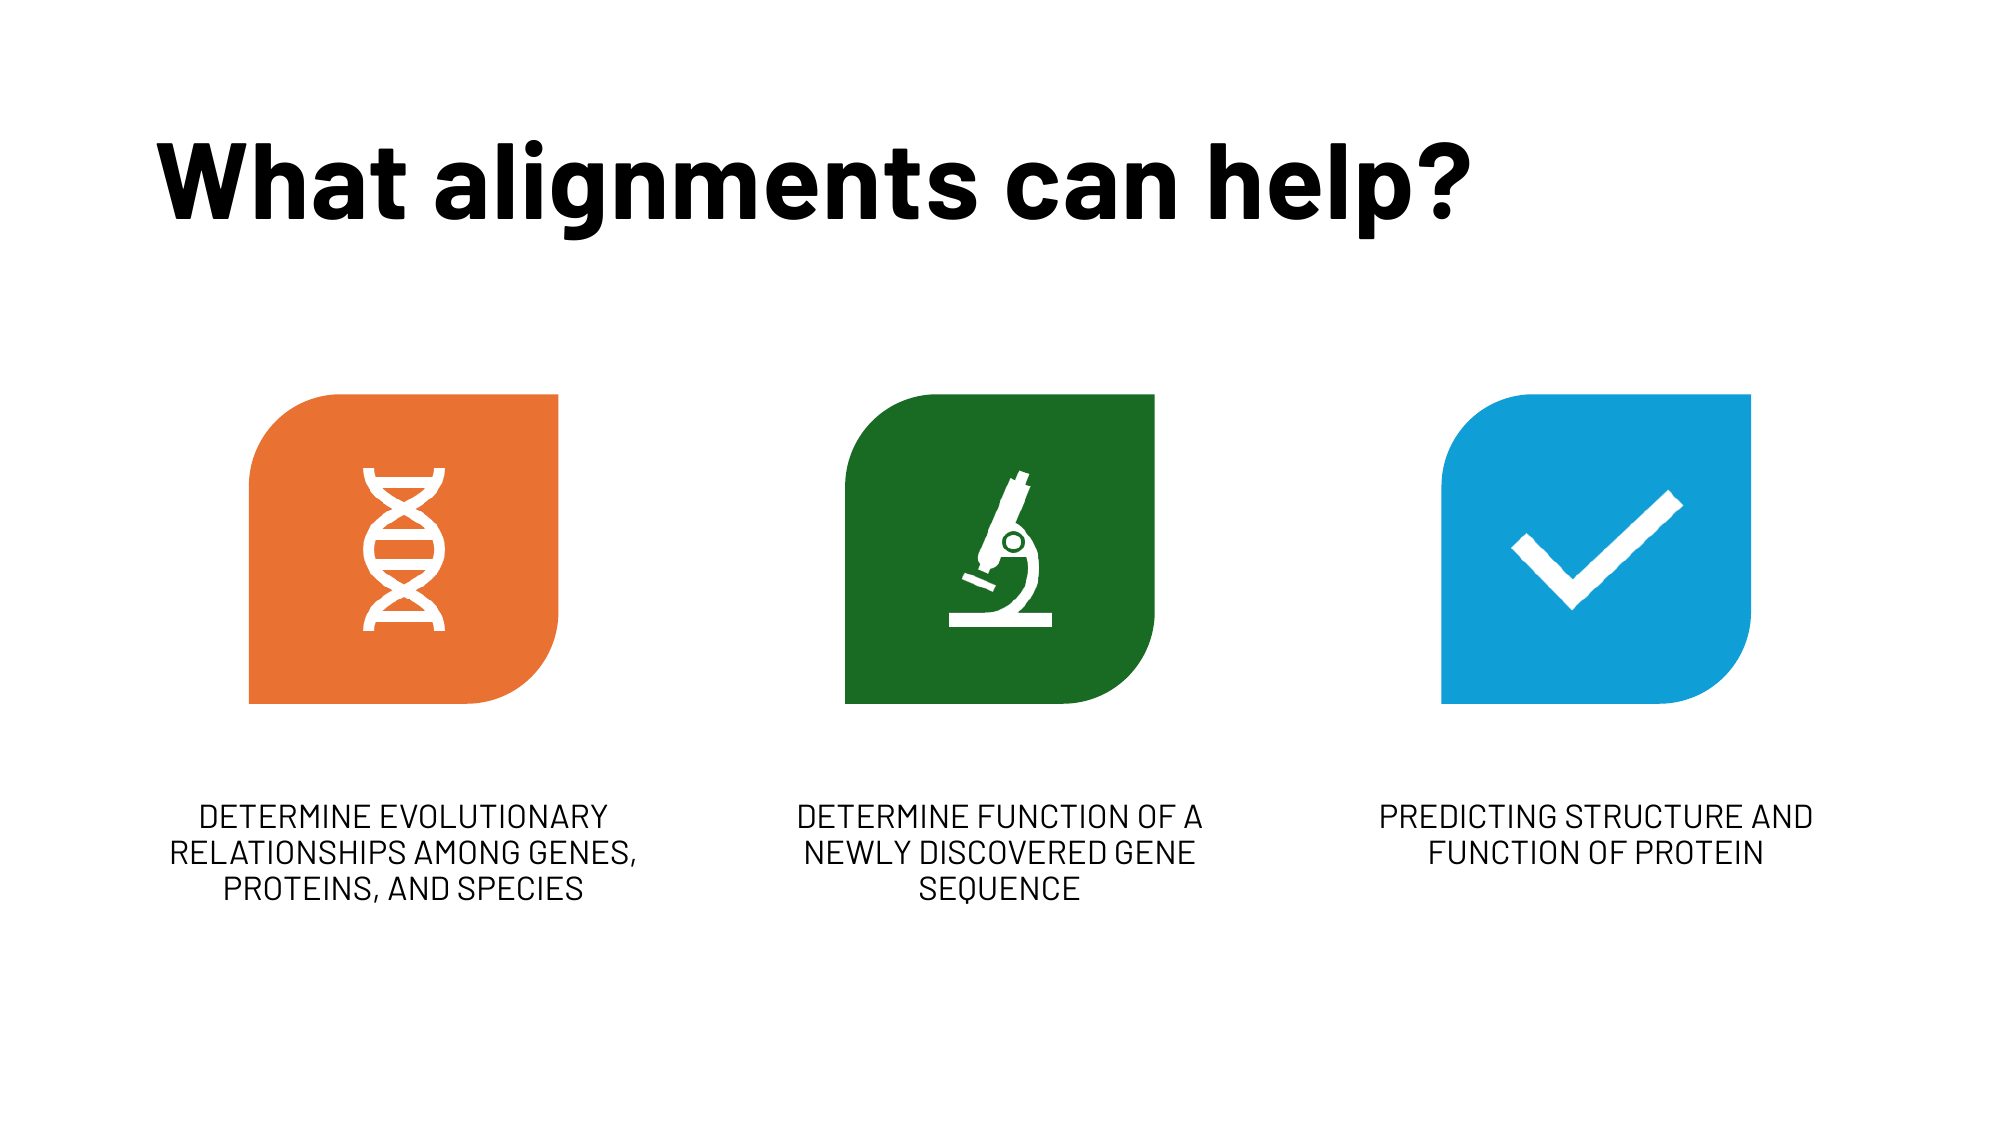

What alignments can help?
Determine evolutionary relationships among genes, proteins, and species
Determine function of a newly discovered gene sequence
Predicting structure and function of protein